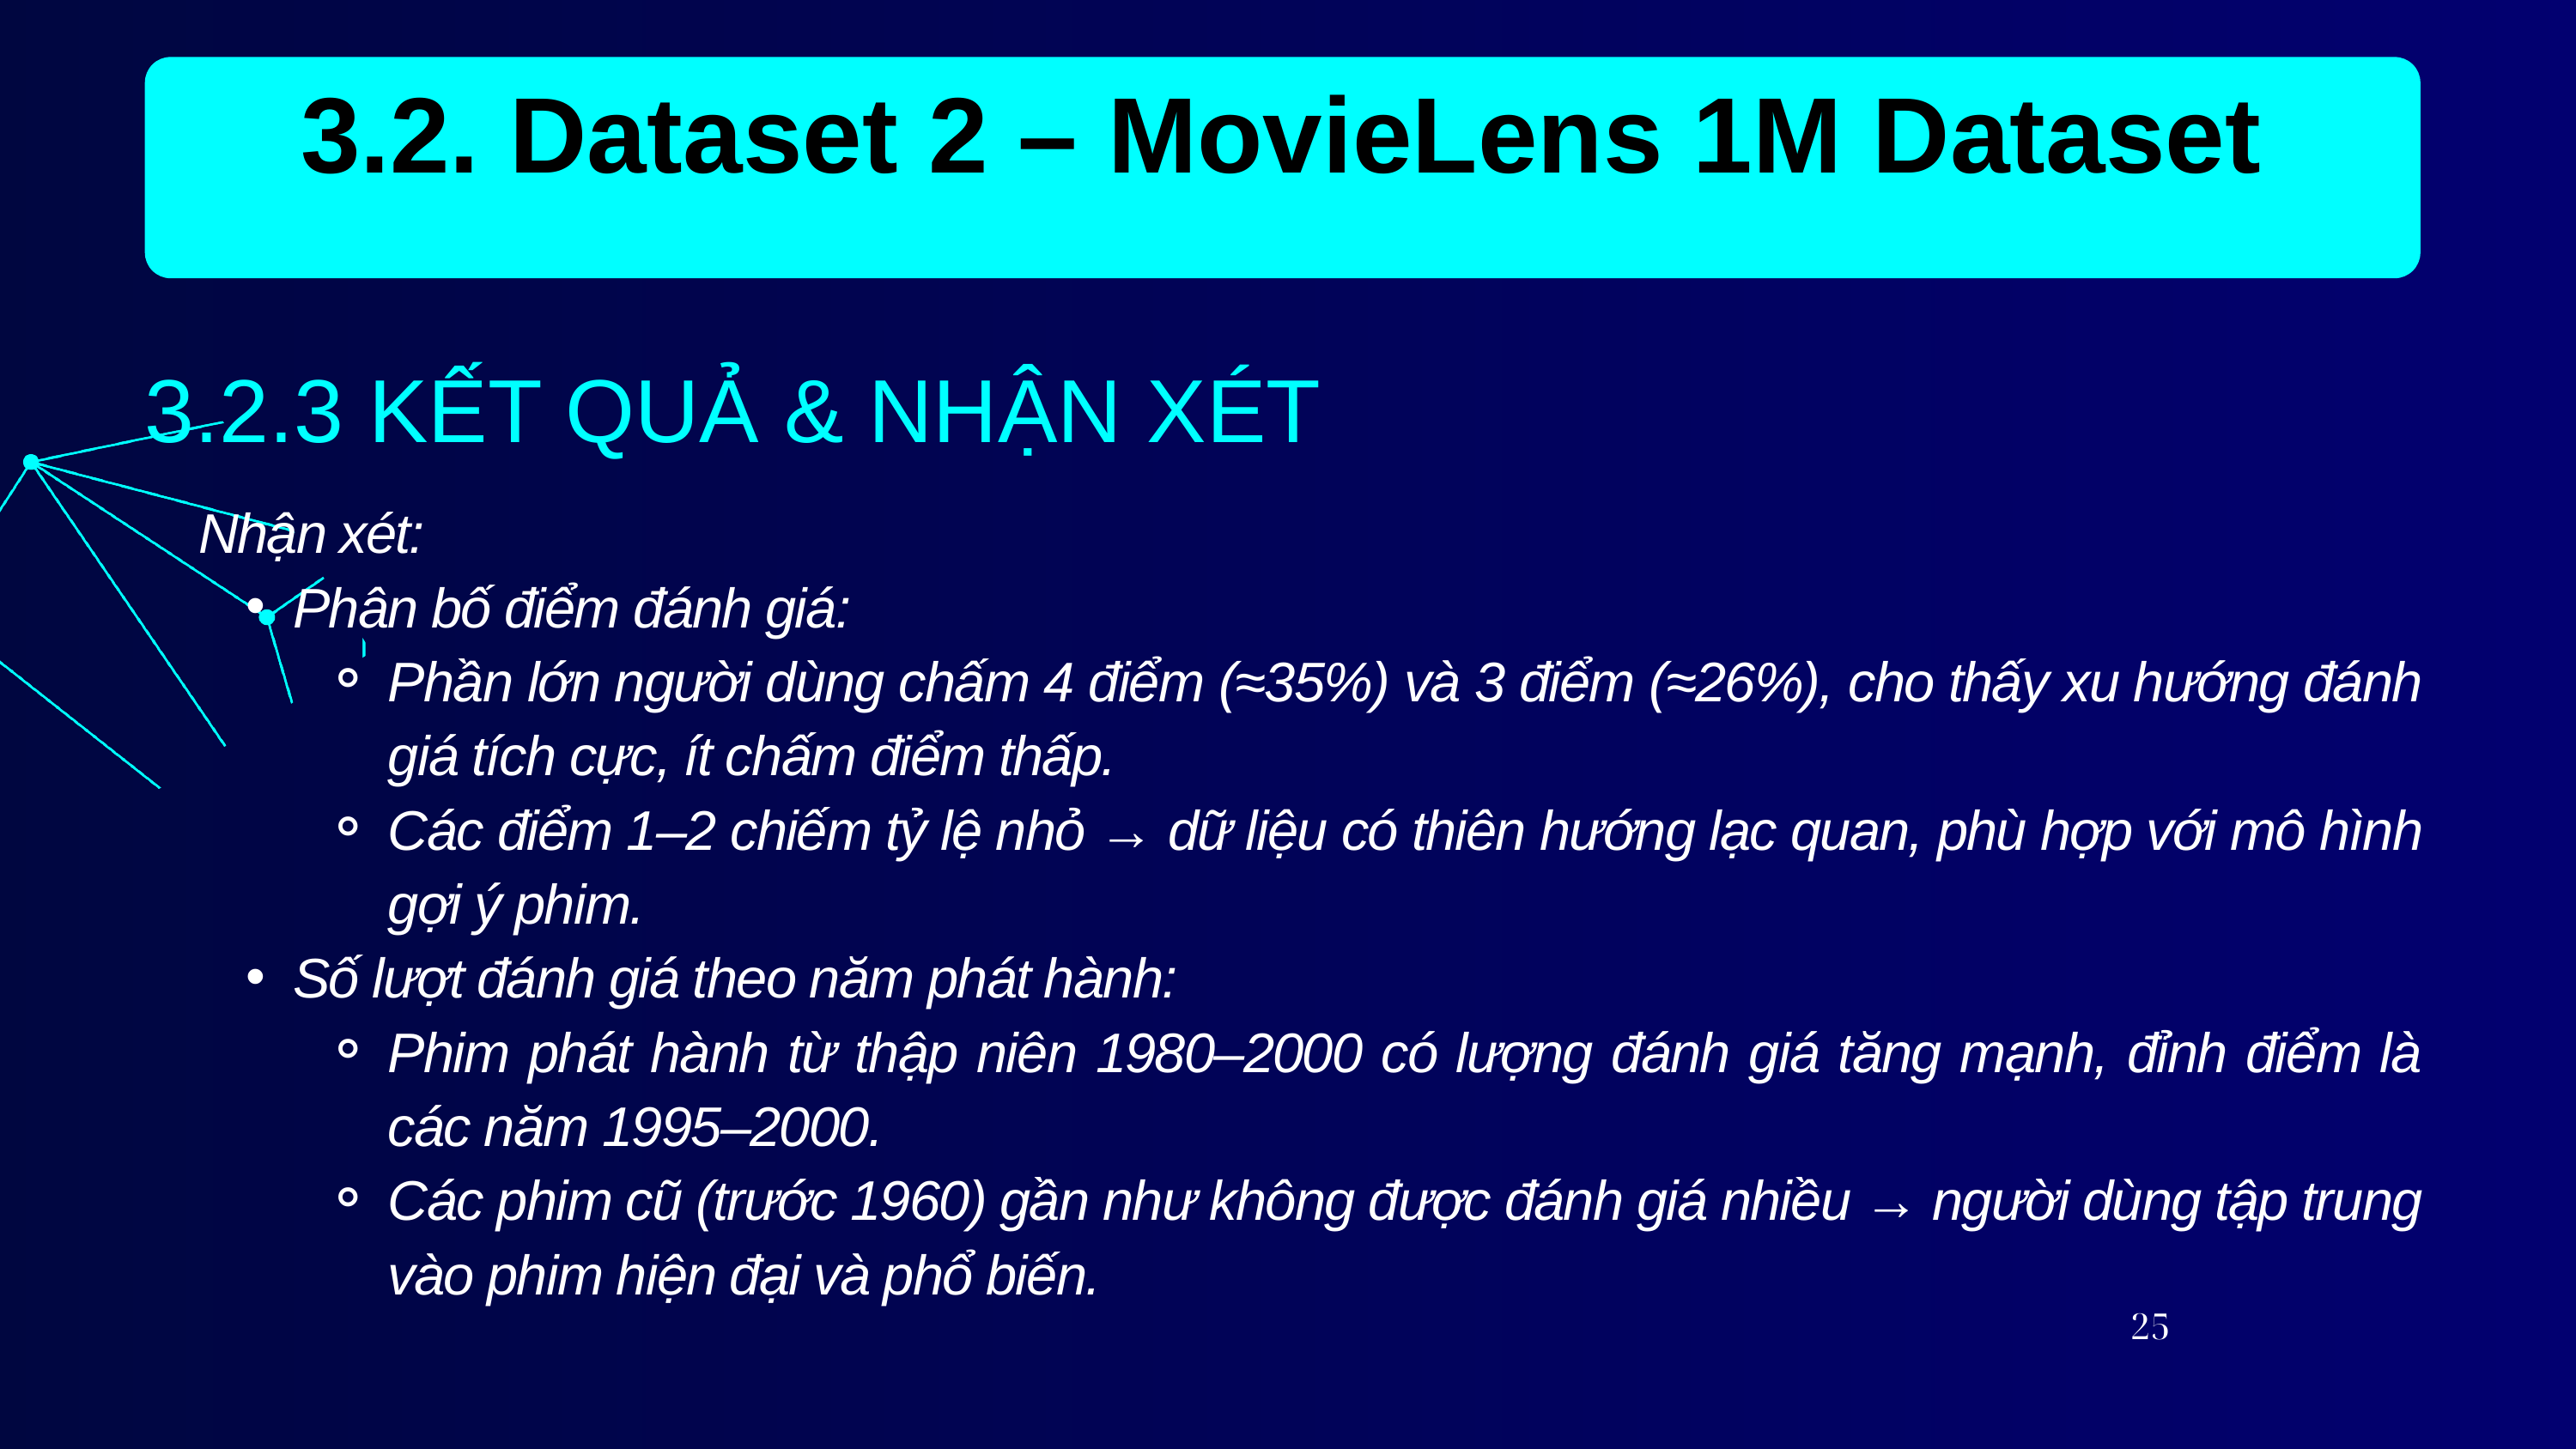

3.2. Dataset 2 – MovieLens 1M Dataset

3.2.3 KẾT QUẢ & NHẬN XÉT
Nhận xét:
Phân bố điểm đánh giá:
Phần lớn người dùng chấm 4 điểm (≈35%) và 3 điểm (≈26%), cho thấy xu hướng đánh giá tích cực, ít chấm điểm thấp.
Các điểm 1–2 chiếm tỷ lệ nhỏ → dữ liệu có thiên hướng lạc quan, phù hợp với mô hình gợi ý phim.
Số lượt đánh giá theo năm phát hành:
Phim phát hành từ thập niên 1980–2000 có lượng đánh giá tăng mạnh, đỉnh điểm là các năm 1995–2000.
Các phim cũ (trước 1960) gần như không được đánh giá nhiều → người dùng tập trung vào phim hiện đại và phổ biến.

25